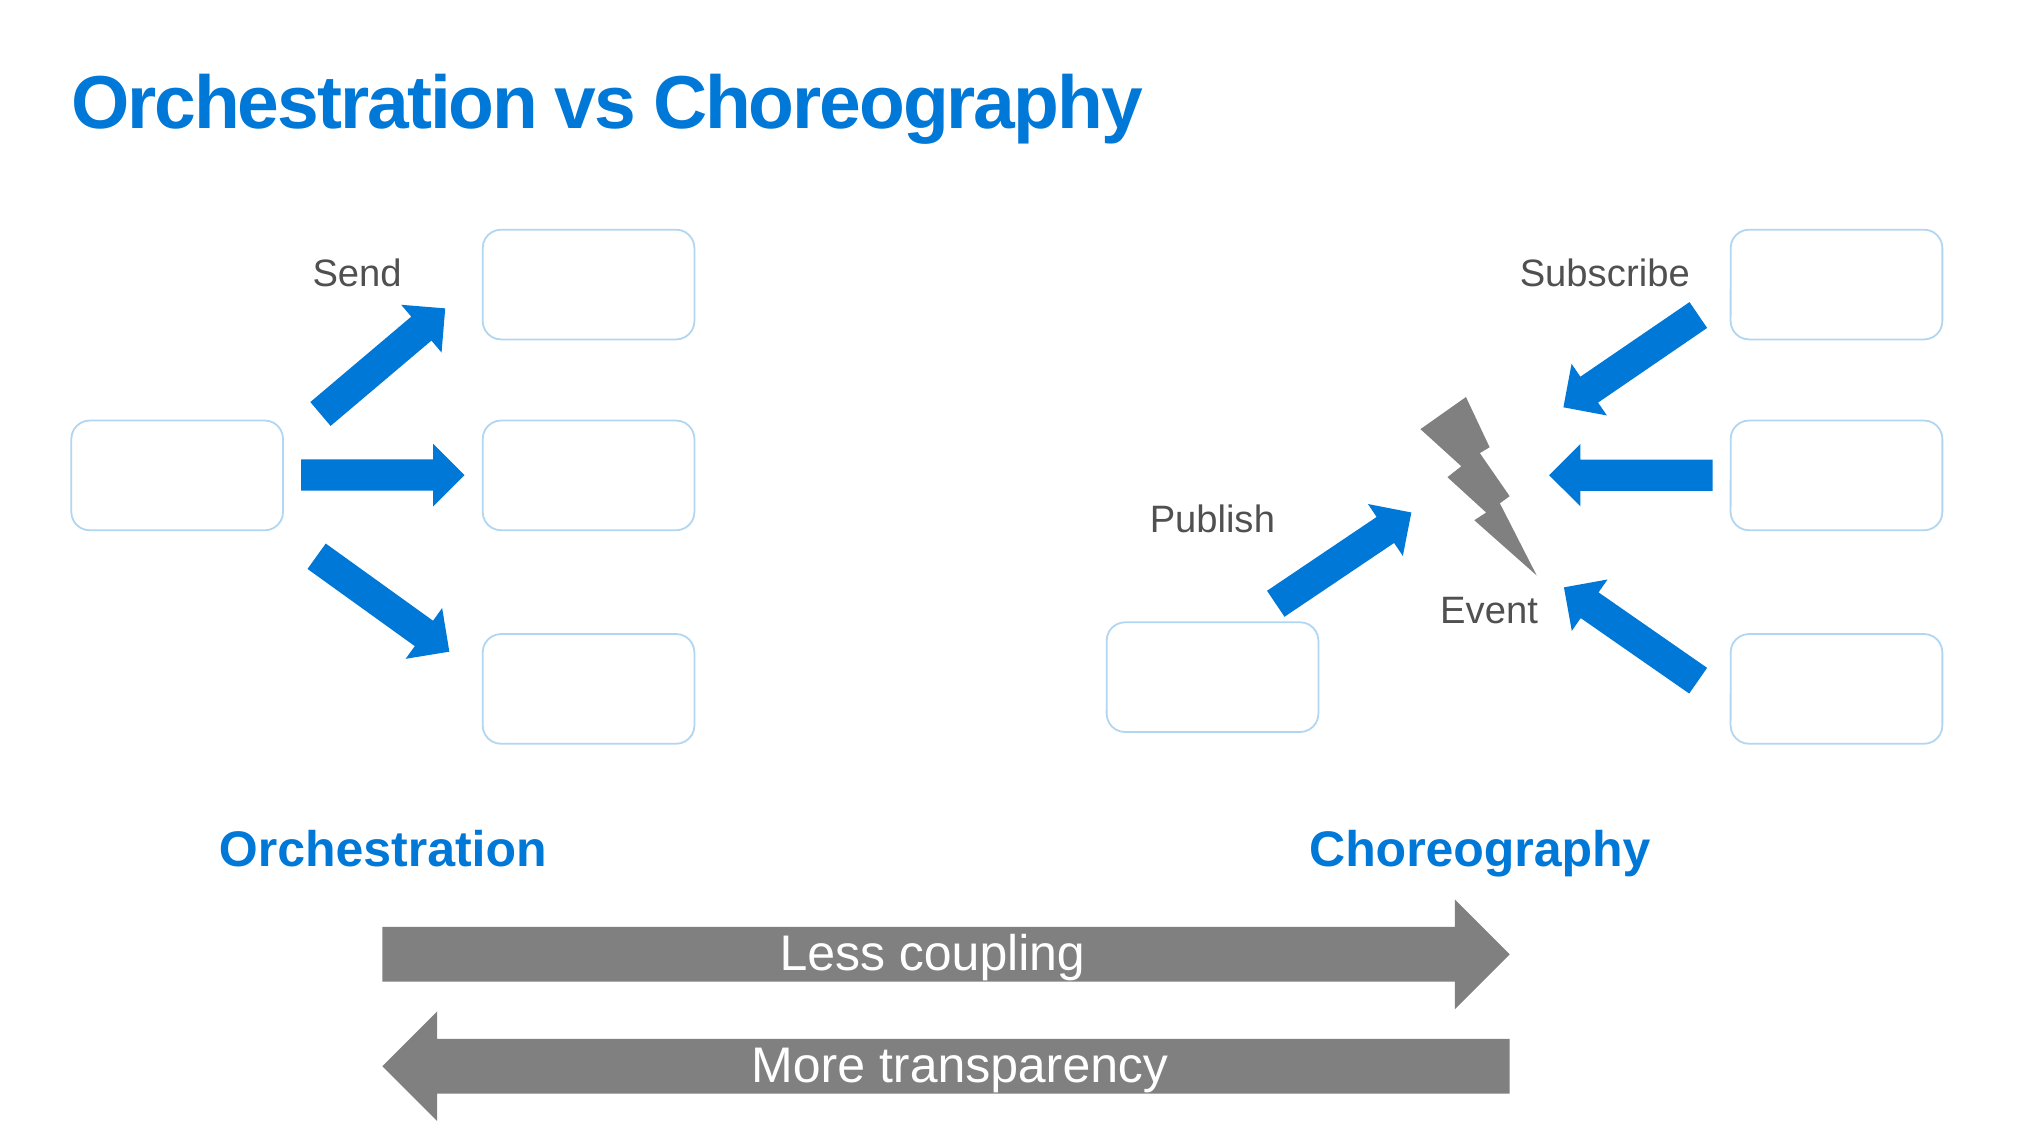

# Orchestration vs Choreography

Send
Subscribe

Publish

Event

Orchestration
Choreography
Less coupling
More transparency